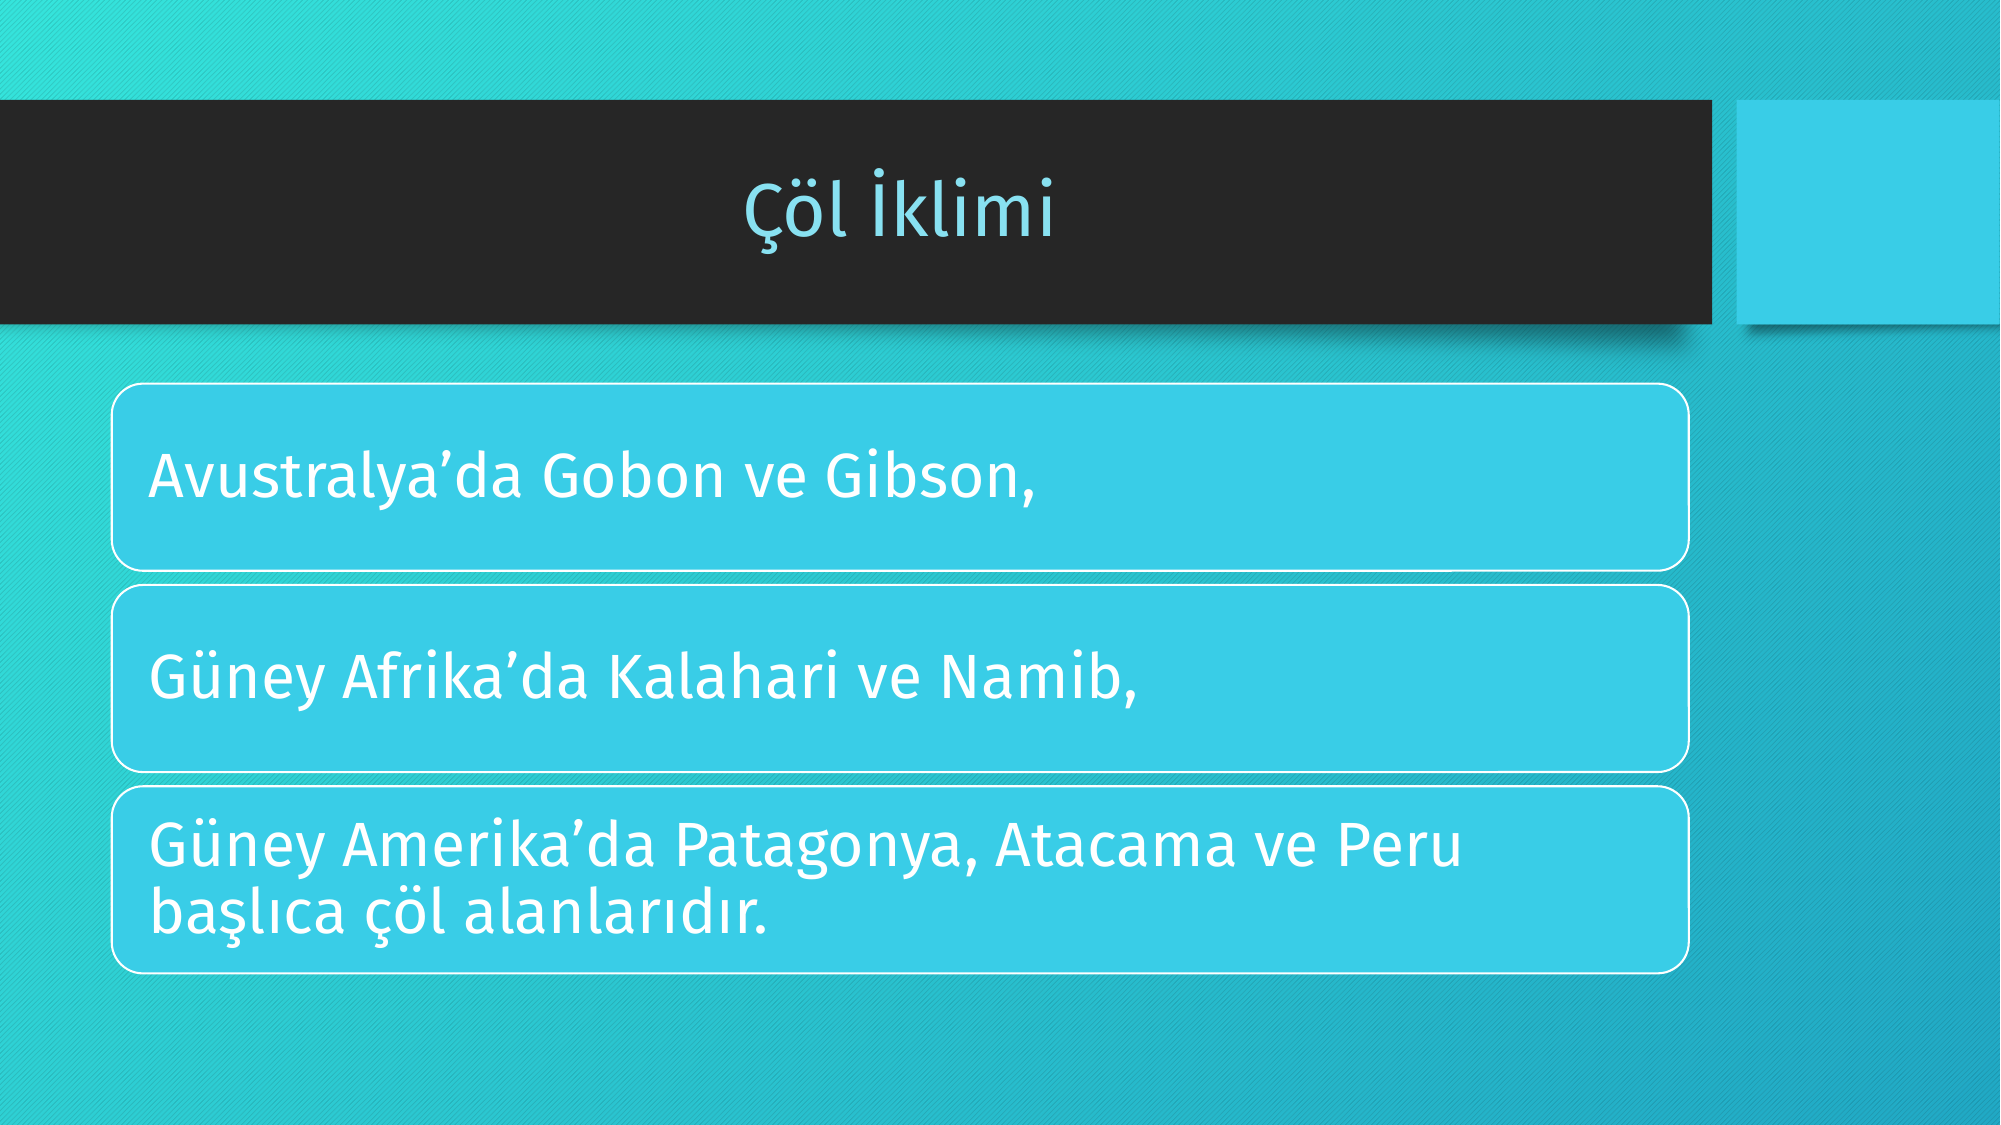

# Çöl İklimi
Avustralya’da Gobon ve Gibson,
Güney Afrika’da Kalahari ve Namib,
Güney Amerika’da Patagonya, Atacama ve Peru başlıca çöl alanlarıdır.